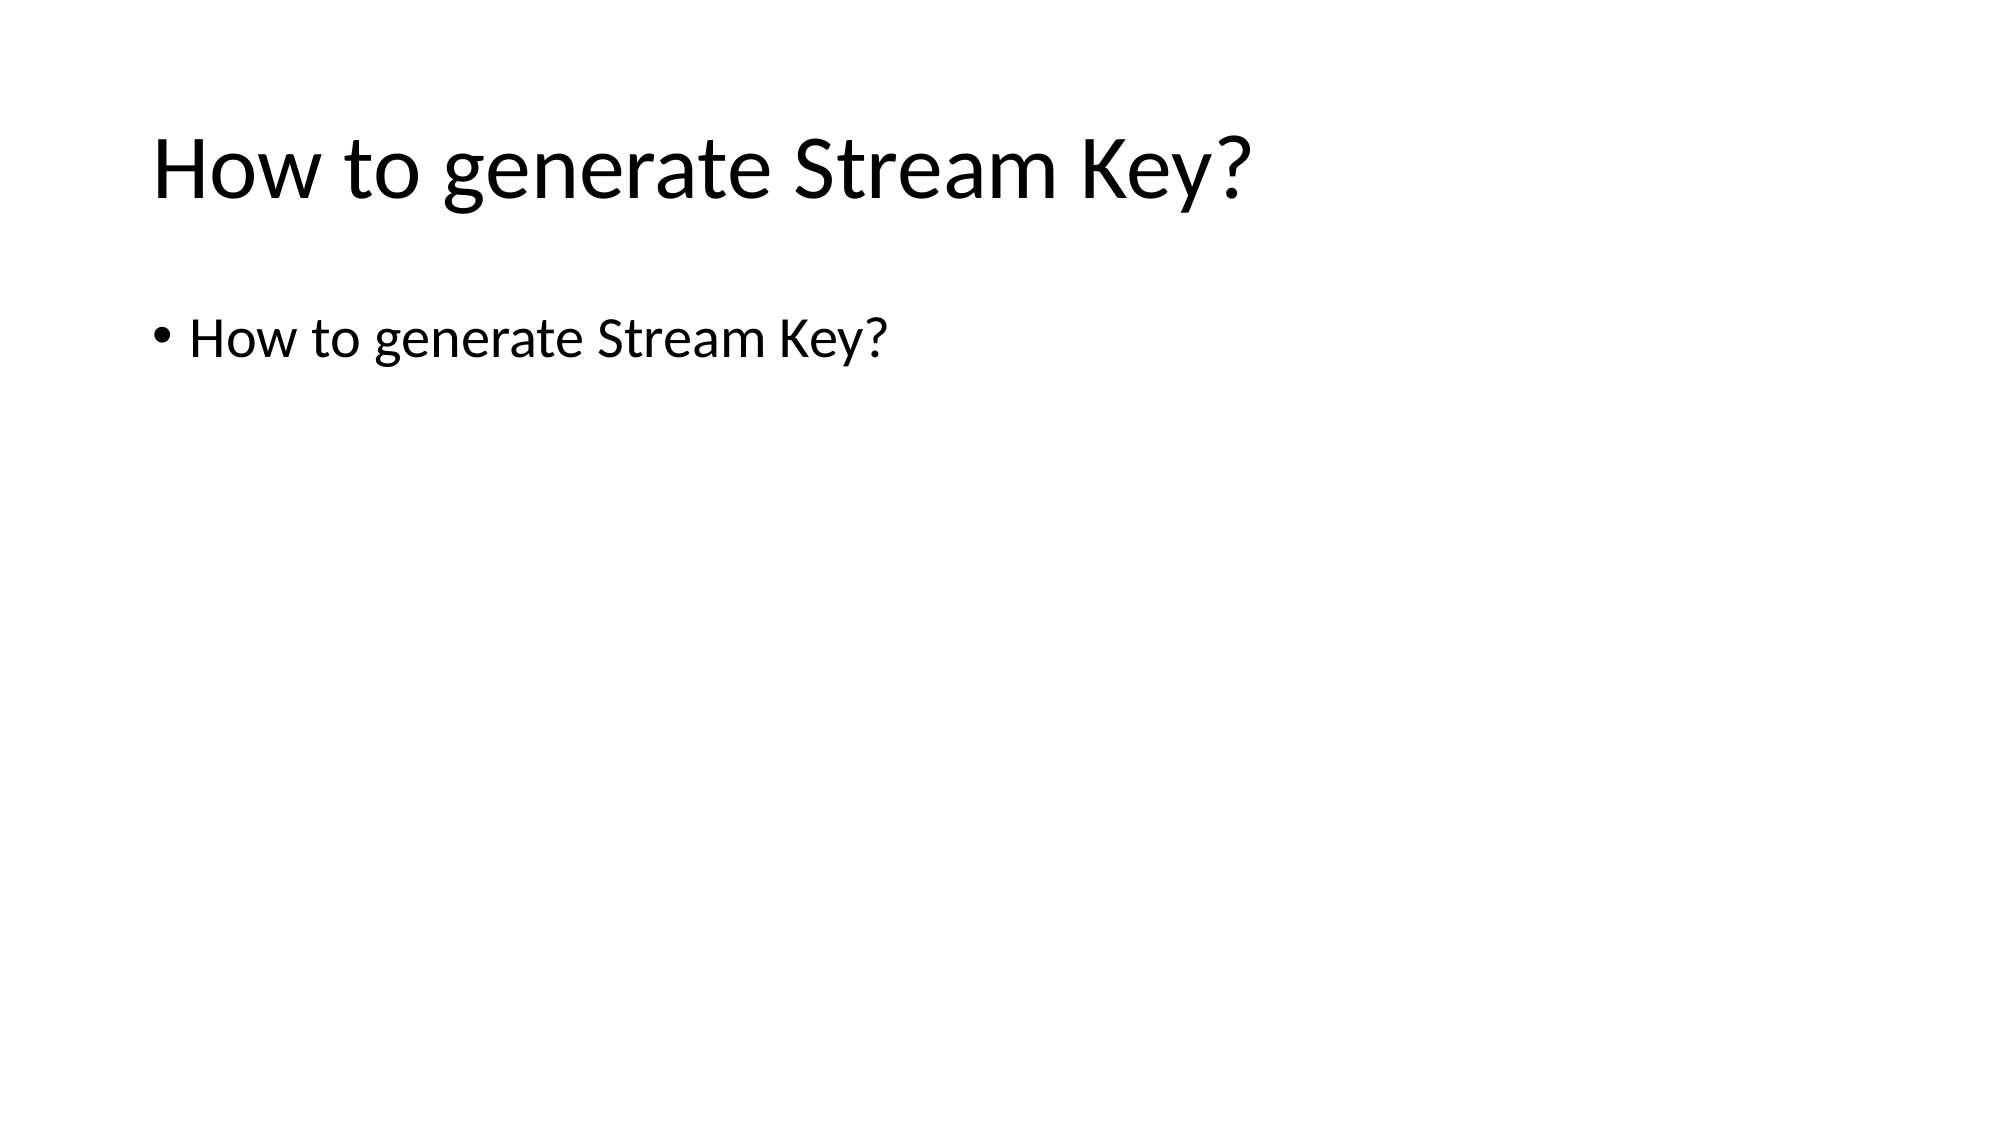

# How to generate Stream Key?
How to generate Stream Key?